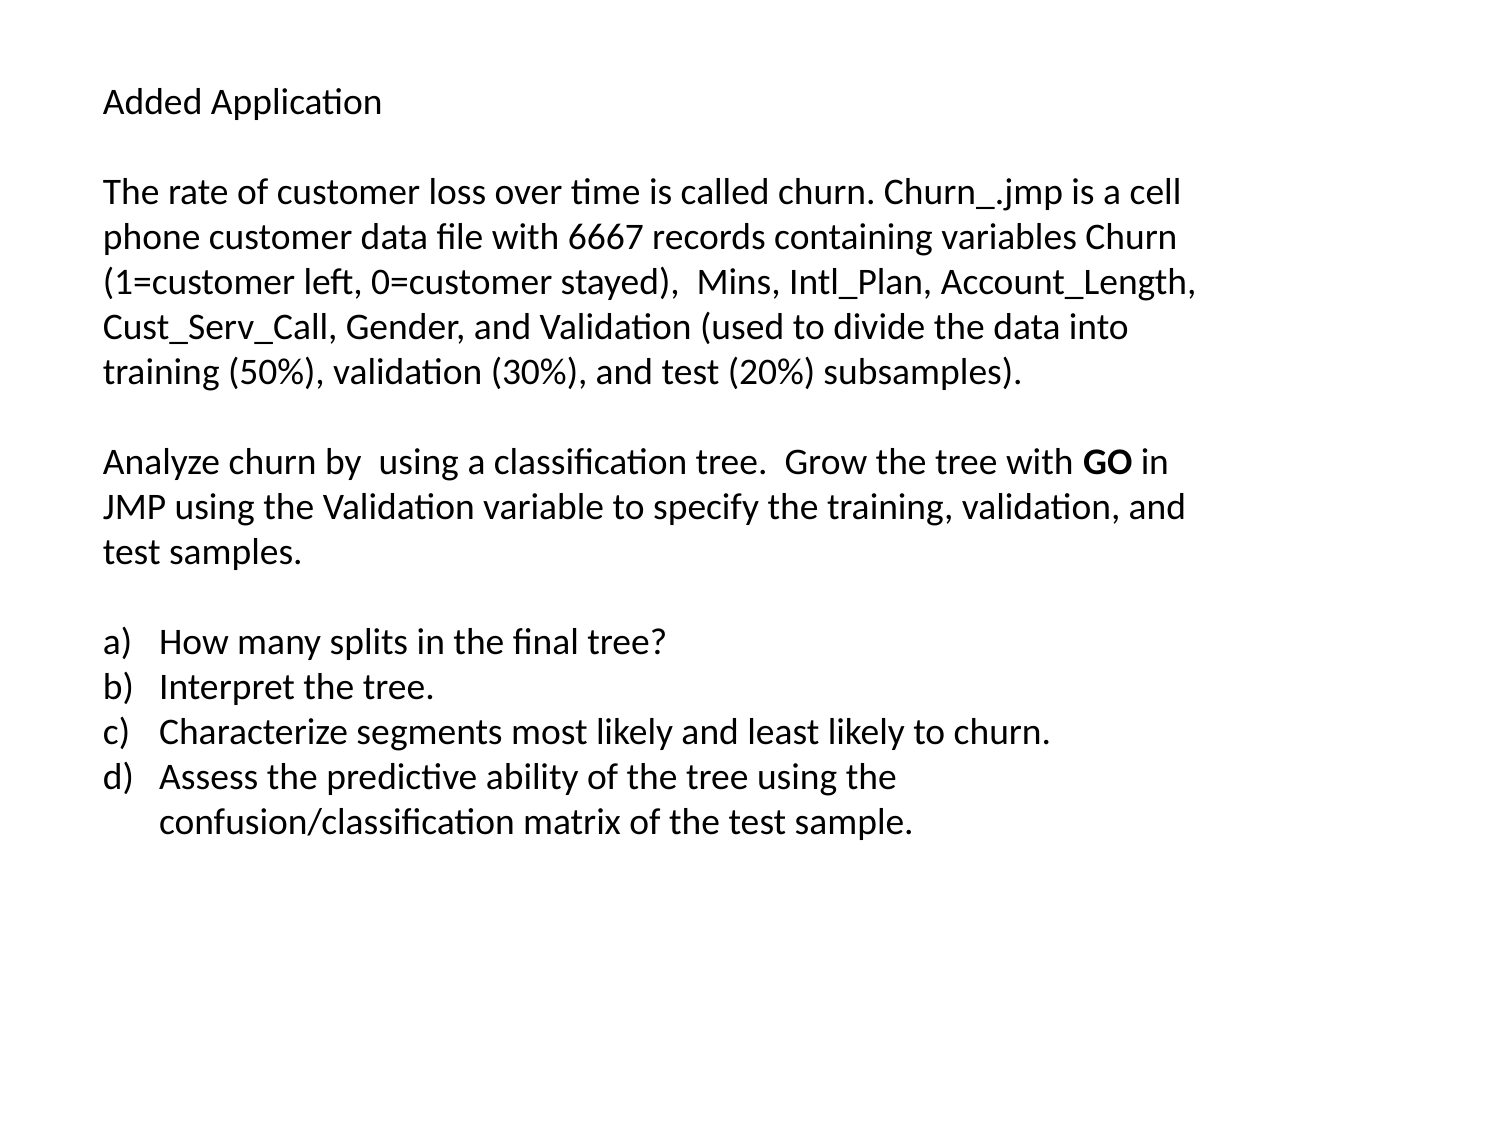

Added Application

The rate of customer loss over time is called churn. Churn_.jmp is a cell phone customer data file with 6667 records containing variables Churn (1=customer left, 0=customer stayed),  Mins, Intl_Plan, Account_Length, Cust_Serv_Call, Gender, and Validation (used to divide the data into training (50%), validation (30%), and test (20%) subsamples).

Analyze churn by  using a classification tree.  Grow the tree with GO in JMP using the Validation variable to specify the training, validation, and test samples.

How many splits in the final tree?
Interpret the tree.
Characterize segments most likely and least likely to churn.
Assess the predictive ability of the tree using the confusion/classification matrix of the test sample.